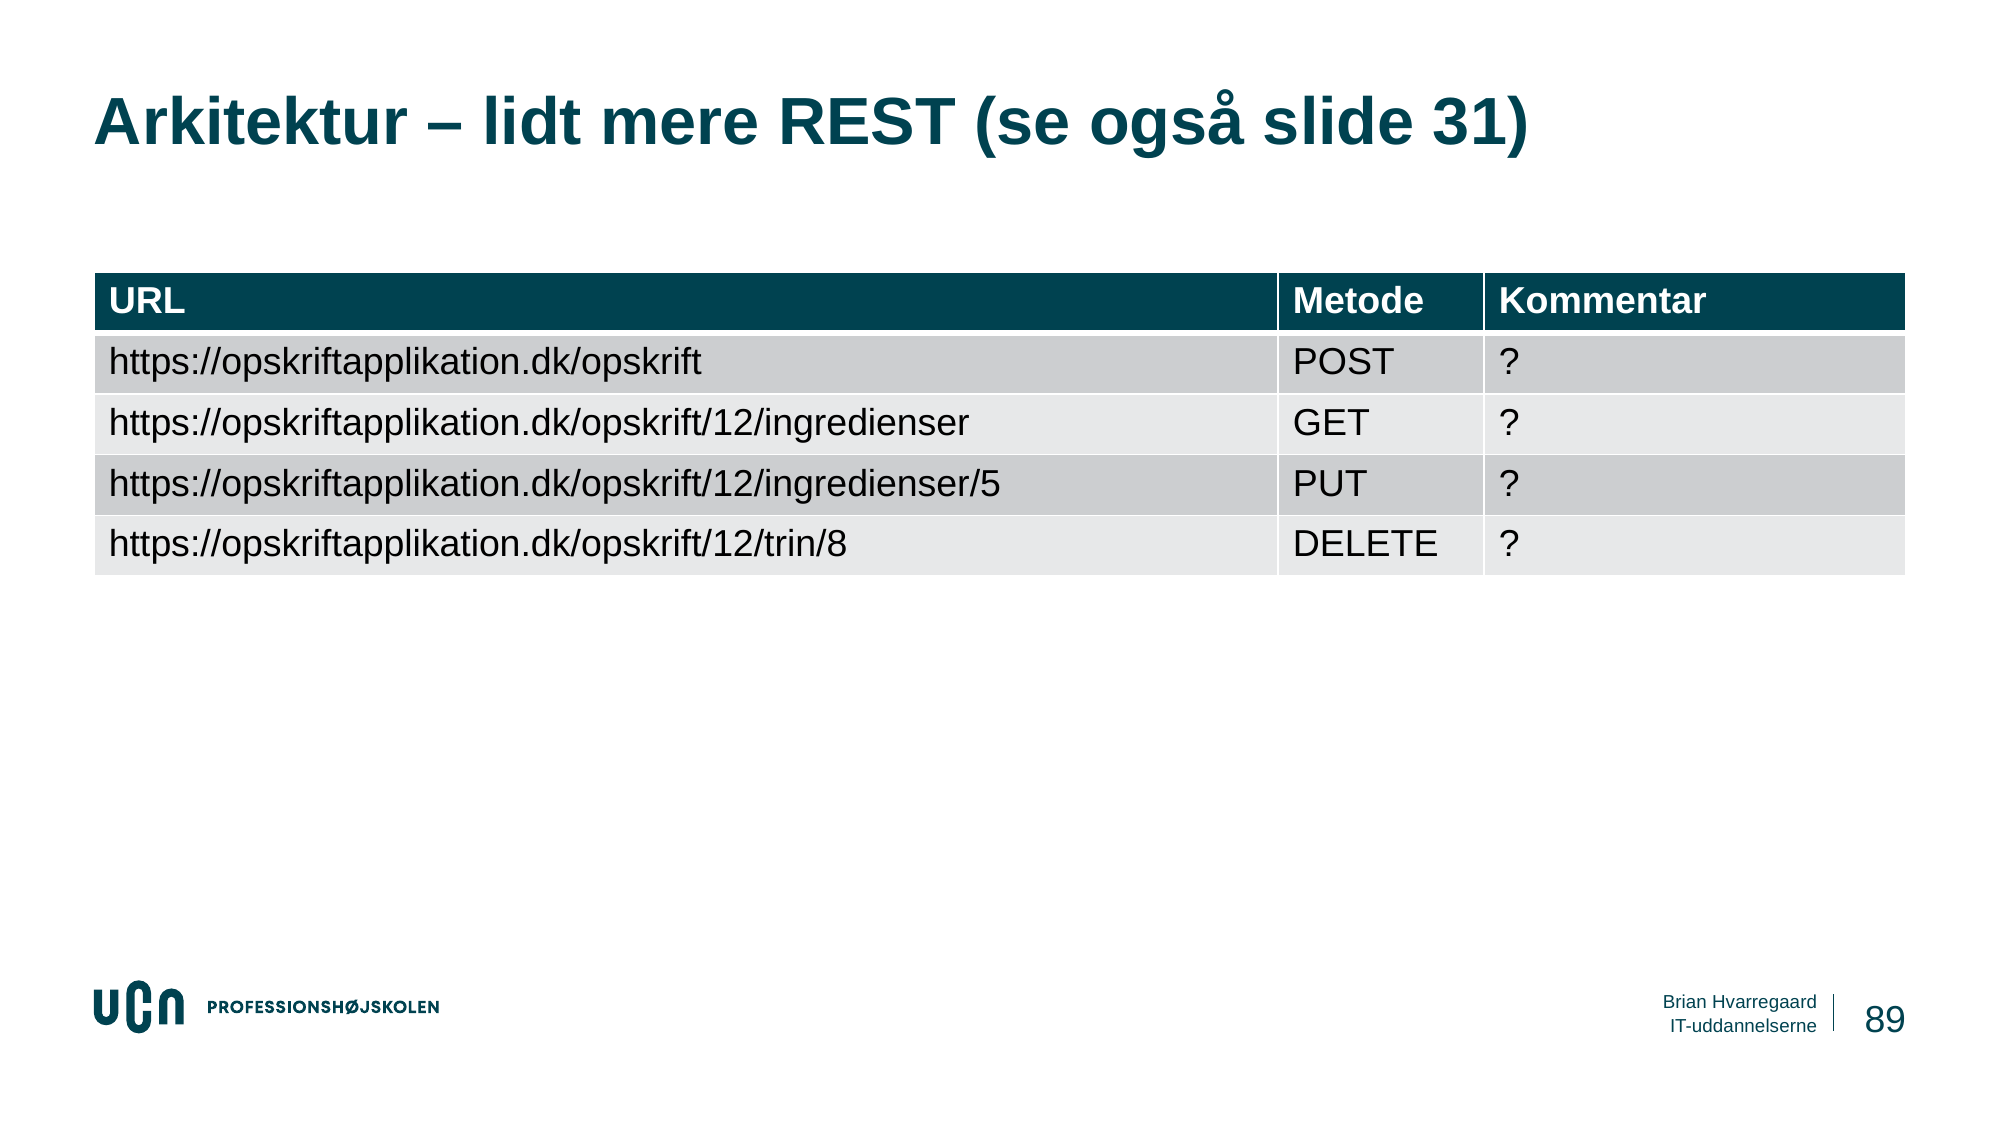

# Arkitektur – lidt mere REST (se også slide 31)
| URL | Metode | Kommentar |
| --- | --- | --- |
| https://opskriftapplikation.dk/opskrift | POST | ? |
| https://opskriftapplikation.dk/opskrift/12/ingredienser | GET | ? |
| https://opskriftapplikation.dk/opskrift/12/ingredienser/5 | PUT | ? |
| https://opskriftapplikation.dk/opskrift/12/trin/8 | DELETE | ? |
89